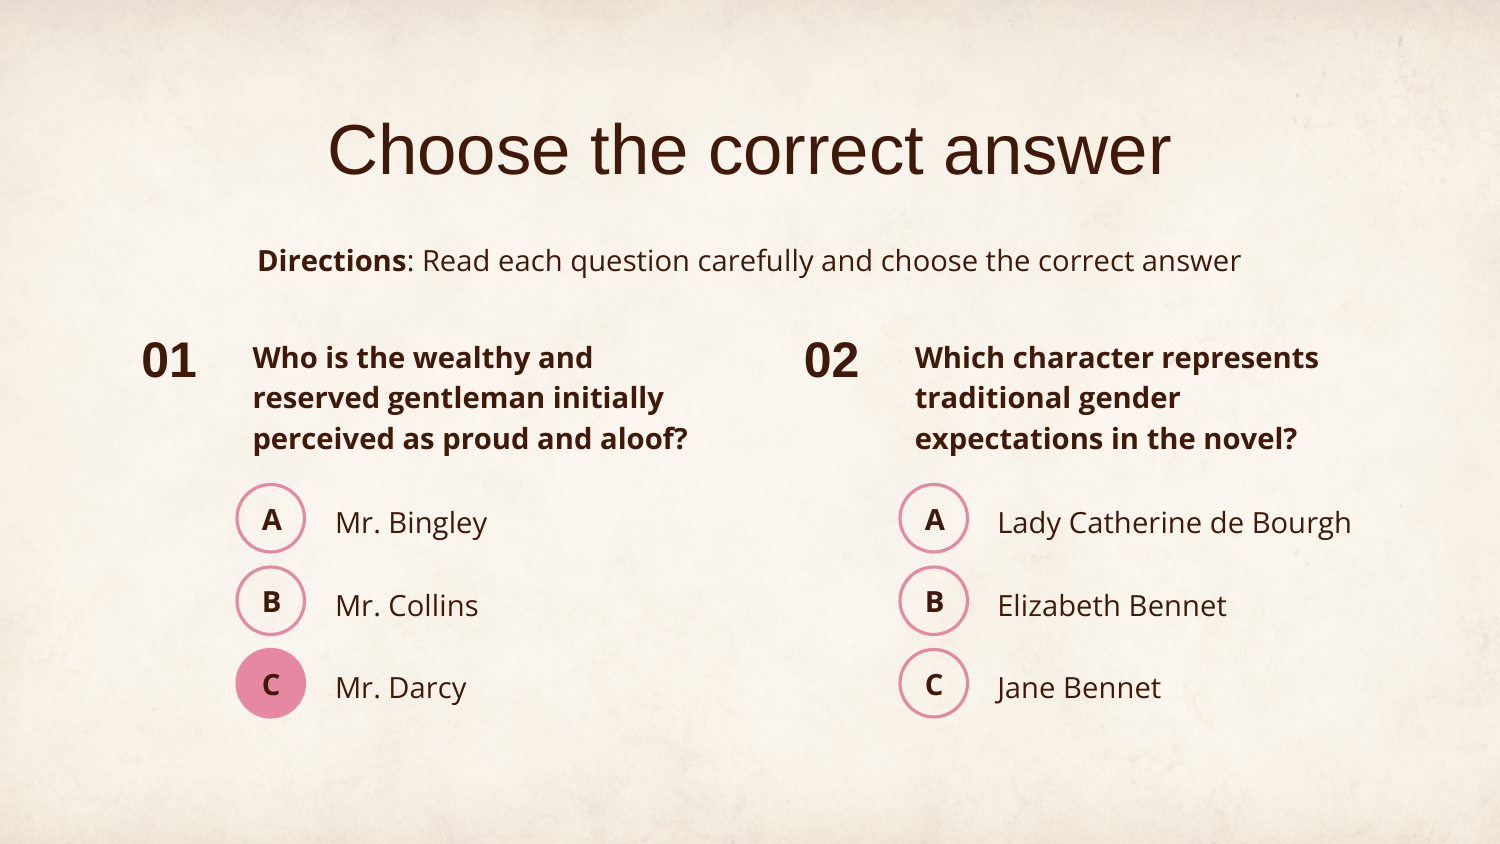

# Choose the correct answer
Directions: Read each question carefully and choose the correct answer
01
Who is the wealthy and reserved gentleman initially perceived as proud and aloof?
02
Which character represents traditional gender expectations in the novel?
A
A
Mr. Bingley
Lady Catherine de Bourgh
B
B
Mr. Collins
Elizabeth Bennet
C
Mr. Darcy
C
Jane Bennet